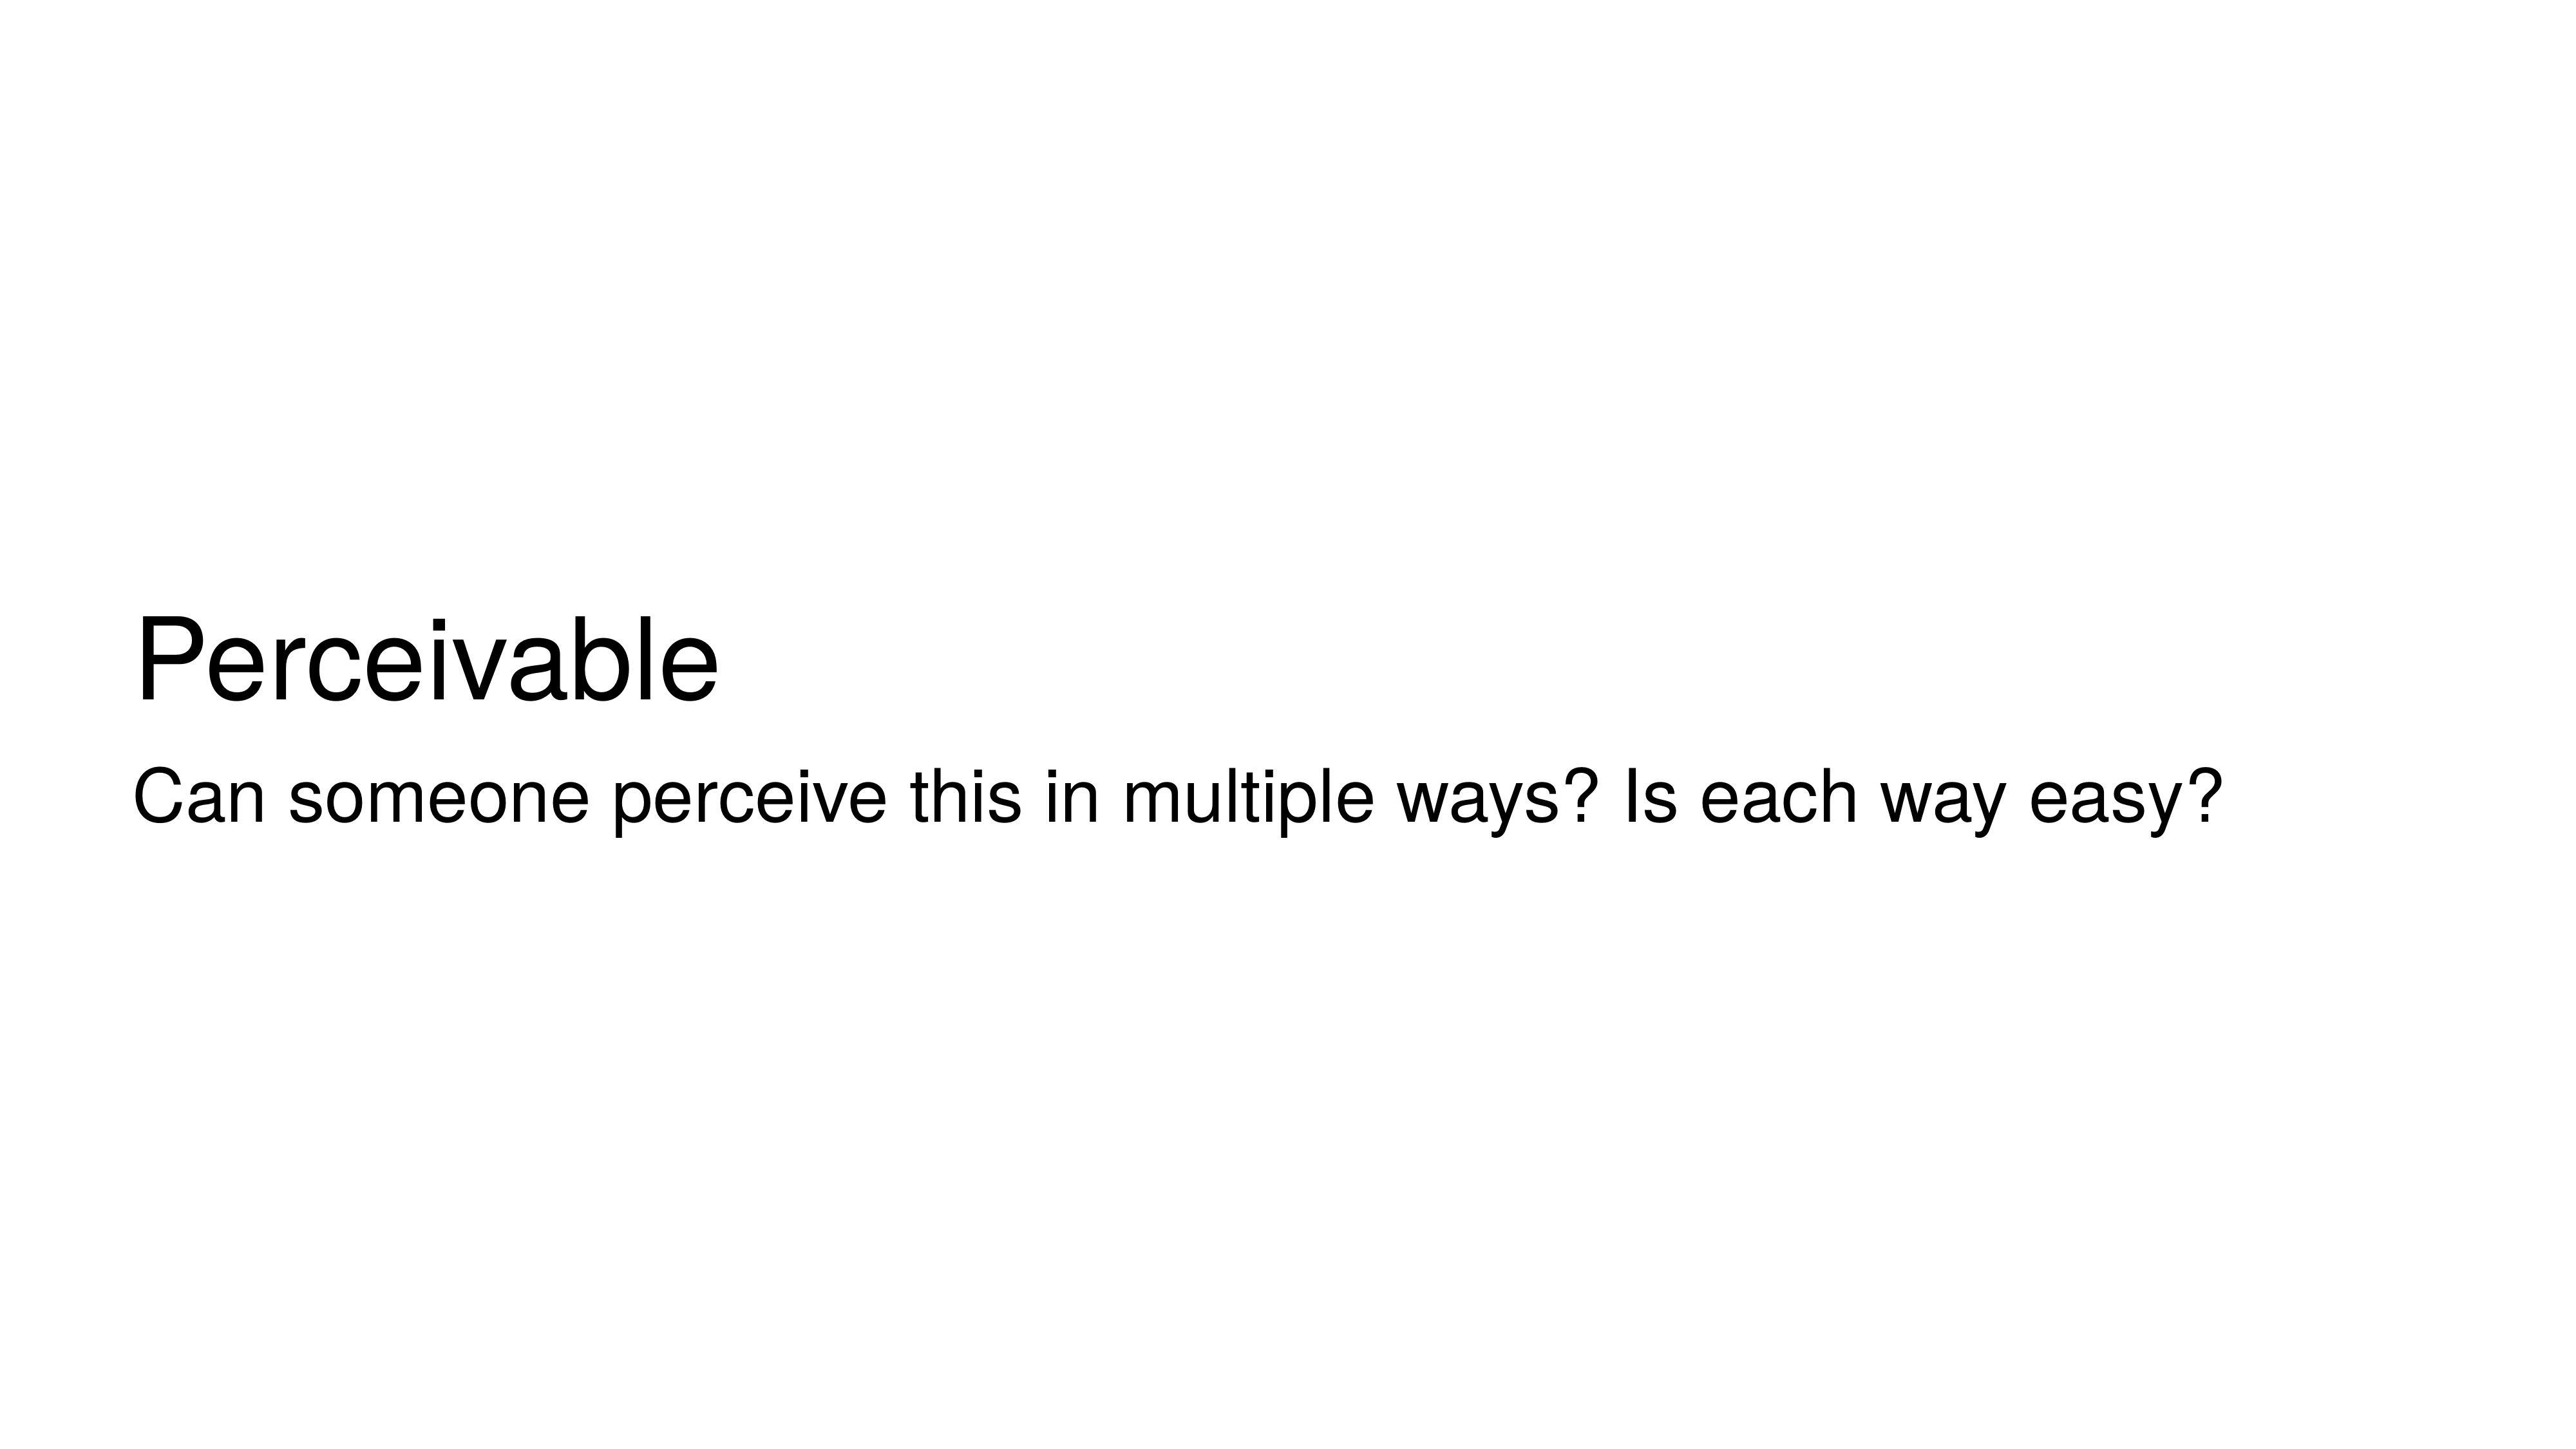

# Perceivable
Can someone perceive this in multiple ways? Is each way easy?